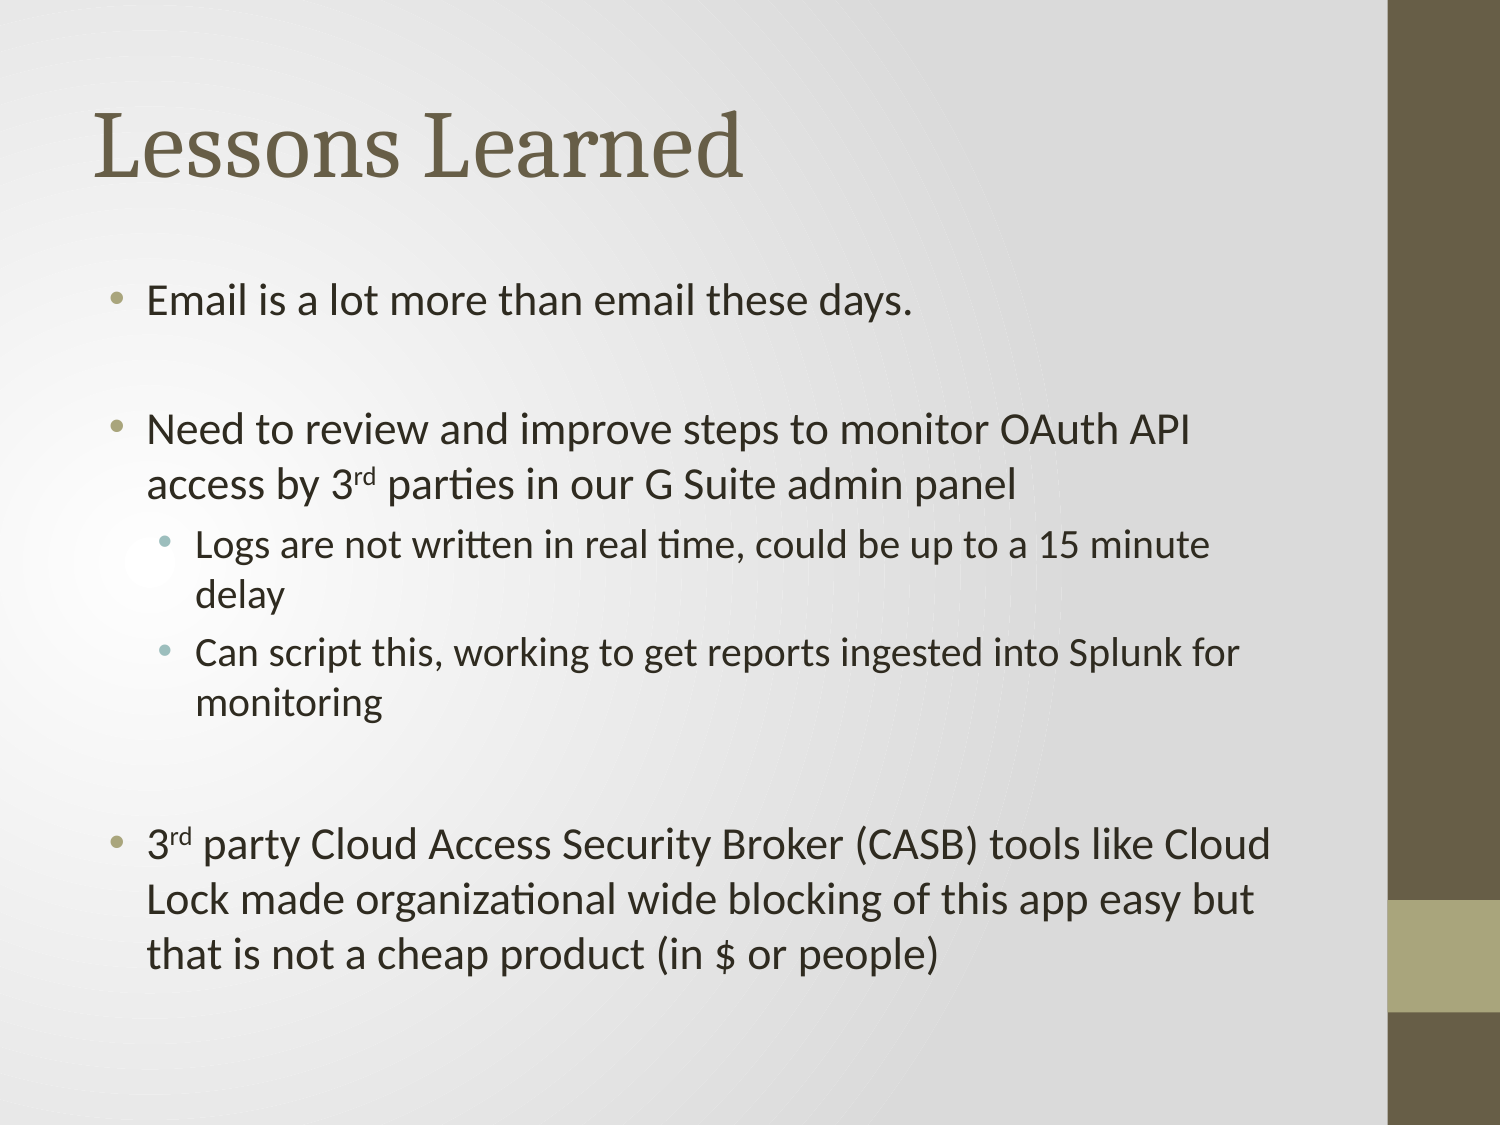

# Lessons Learned
Email is a lot more than email these days.

Need to review and improve steps to monitor OAuth API access by 3rd parties in our G Suite admin panel
Logs are not written in real time, could be up to a 15 minute delay
Can script this, working to get reports ingested into Splunk for monitoring

3rd party Cloud Access Security Broker (CASB) tools like Cloud Lock made organizational wide blocking of this app easy but that is not a cheap product (in $ or people)